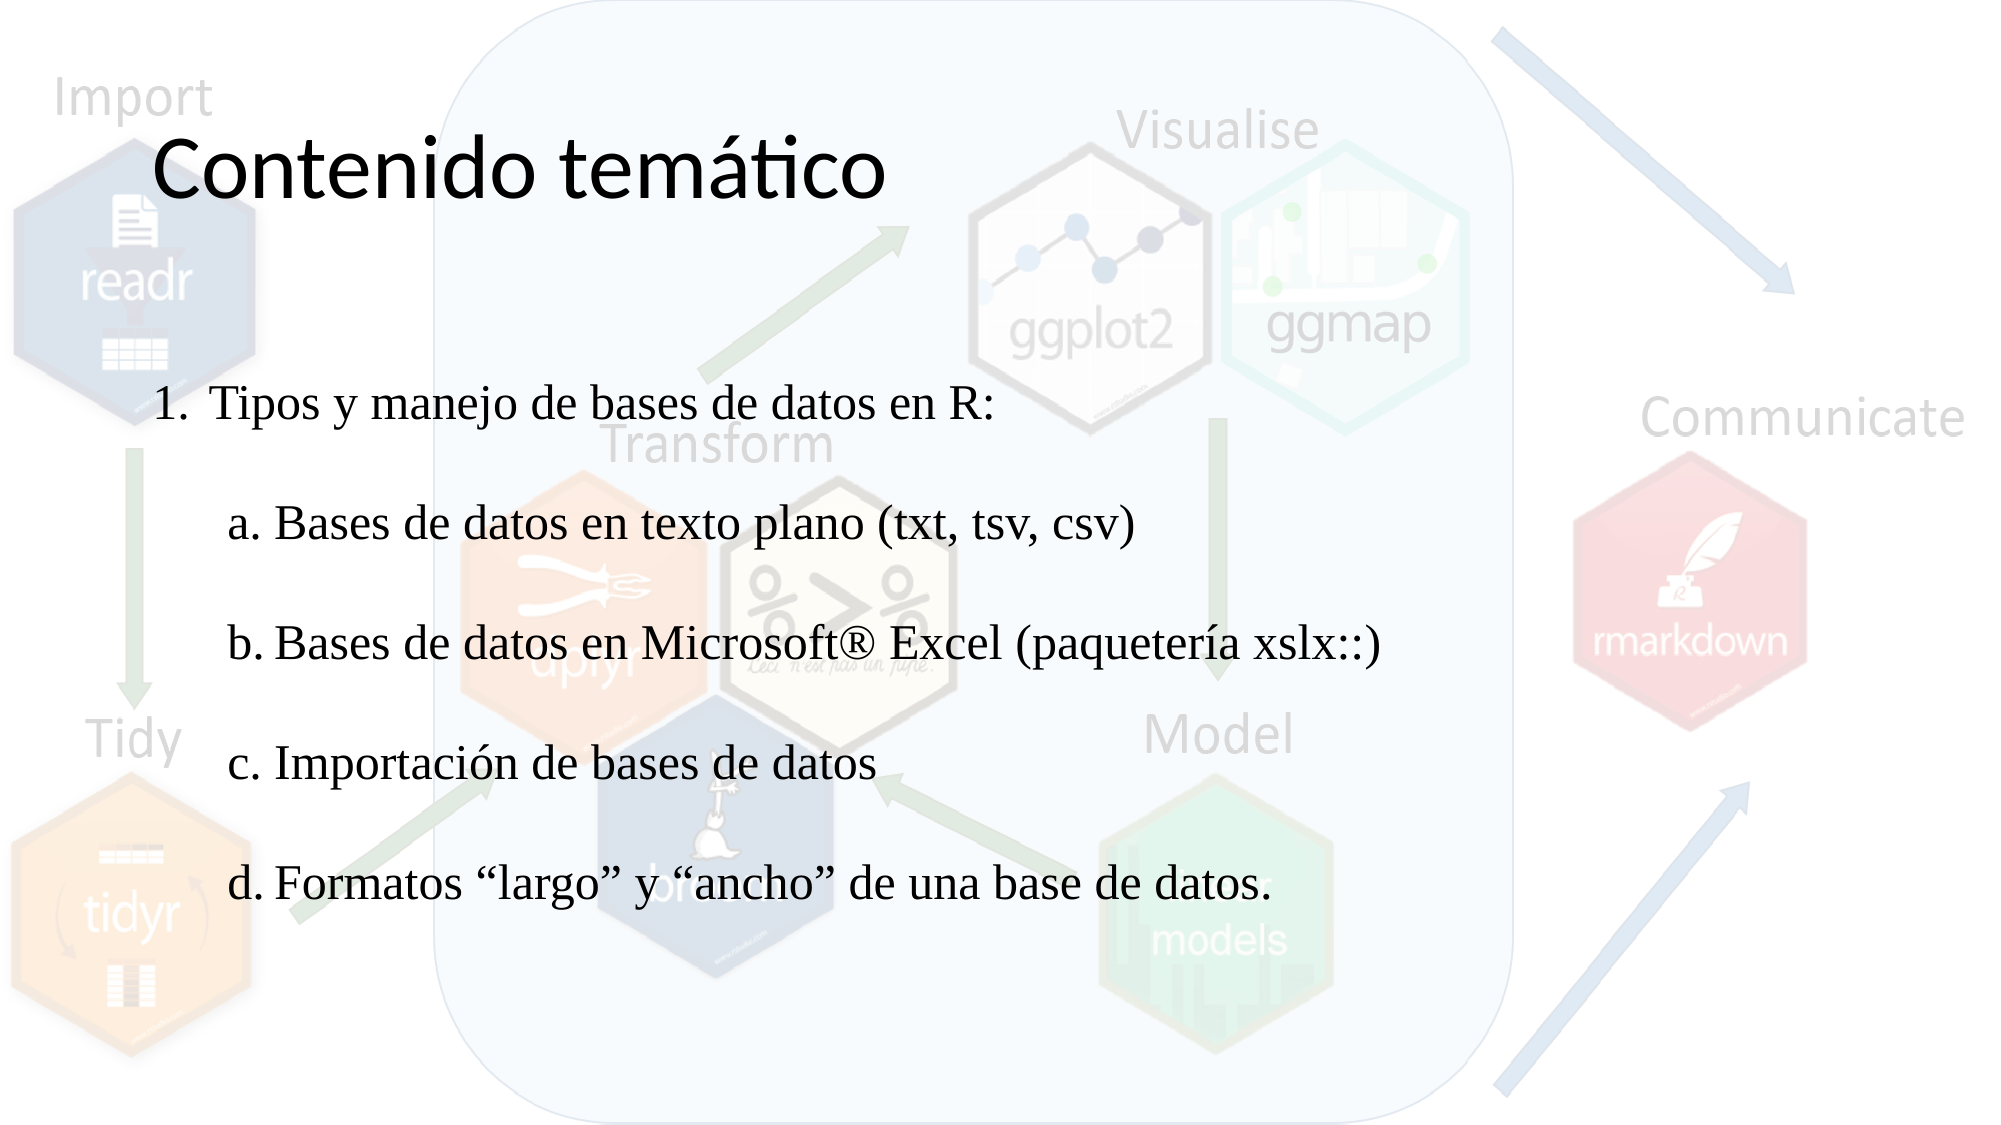

# Contenido temático
Tipos y manejo de bases de datos en R:
Bases de datos en texto plano (txt, tsv, csv)
Bases de datos en Microsoft® Excel (paquetería xslx::)
Importación de bases de datos
Formatos “largo” y “ancho” de una base de datos.